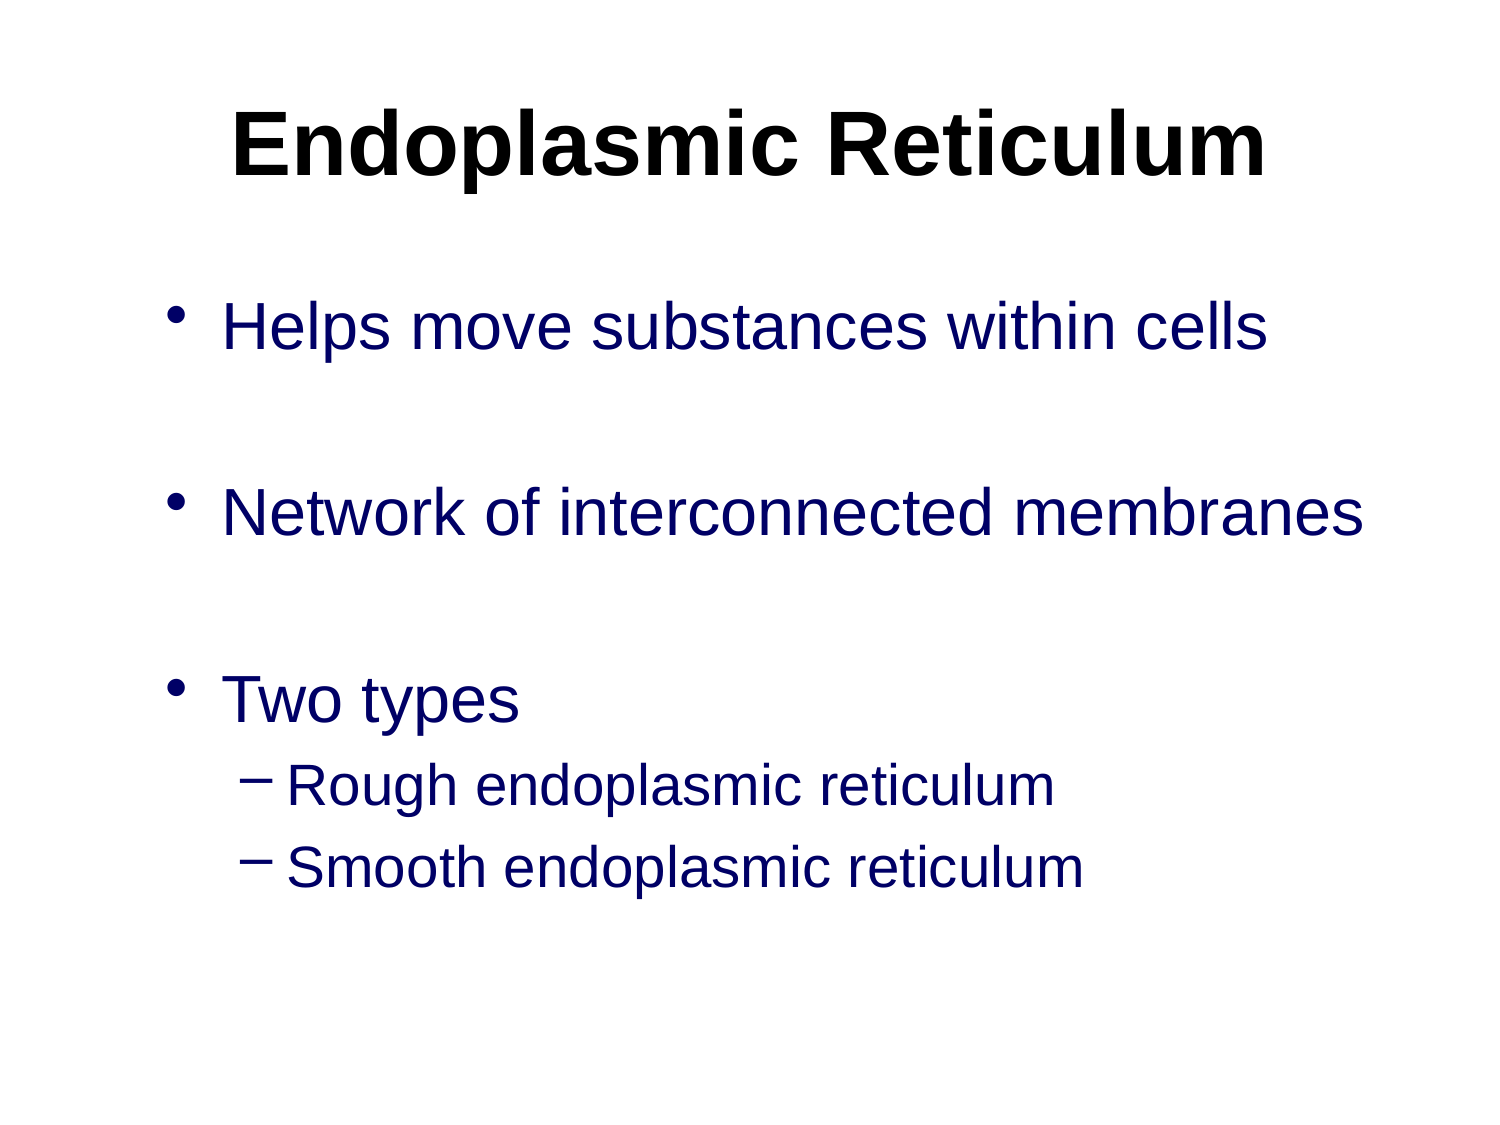

# Endoplasmic Reticulum
Helps move substances within cells

Network of interconnected membranes

Two types
Rough endoplasmic reticulum
Smooth endoplasmic reticulum